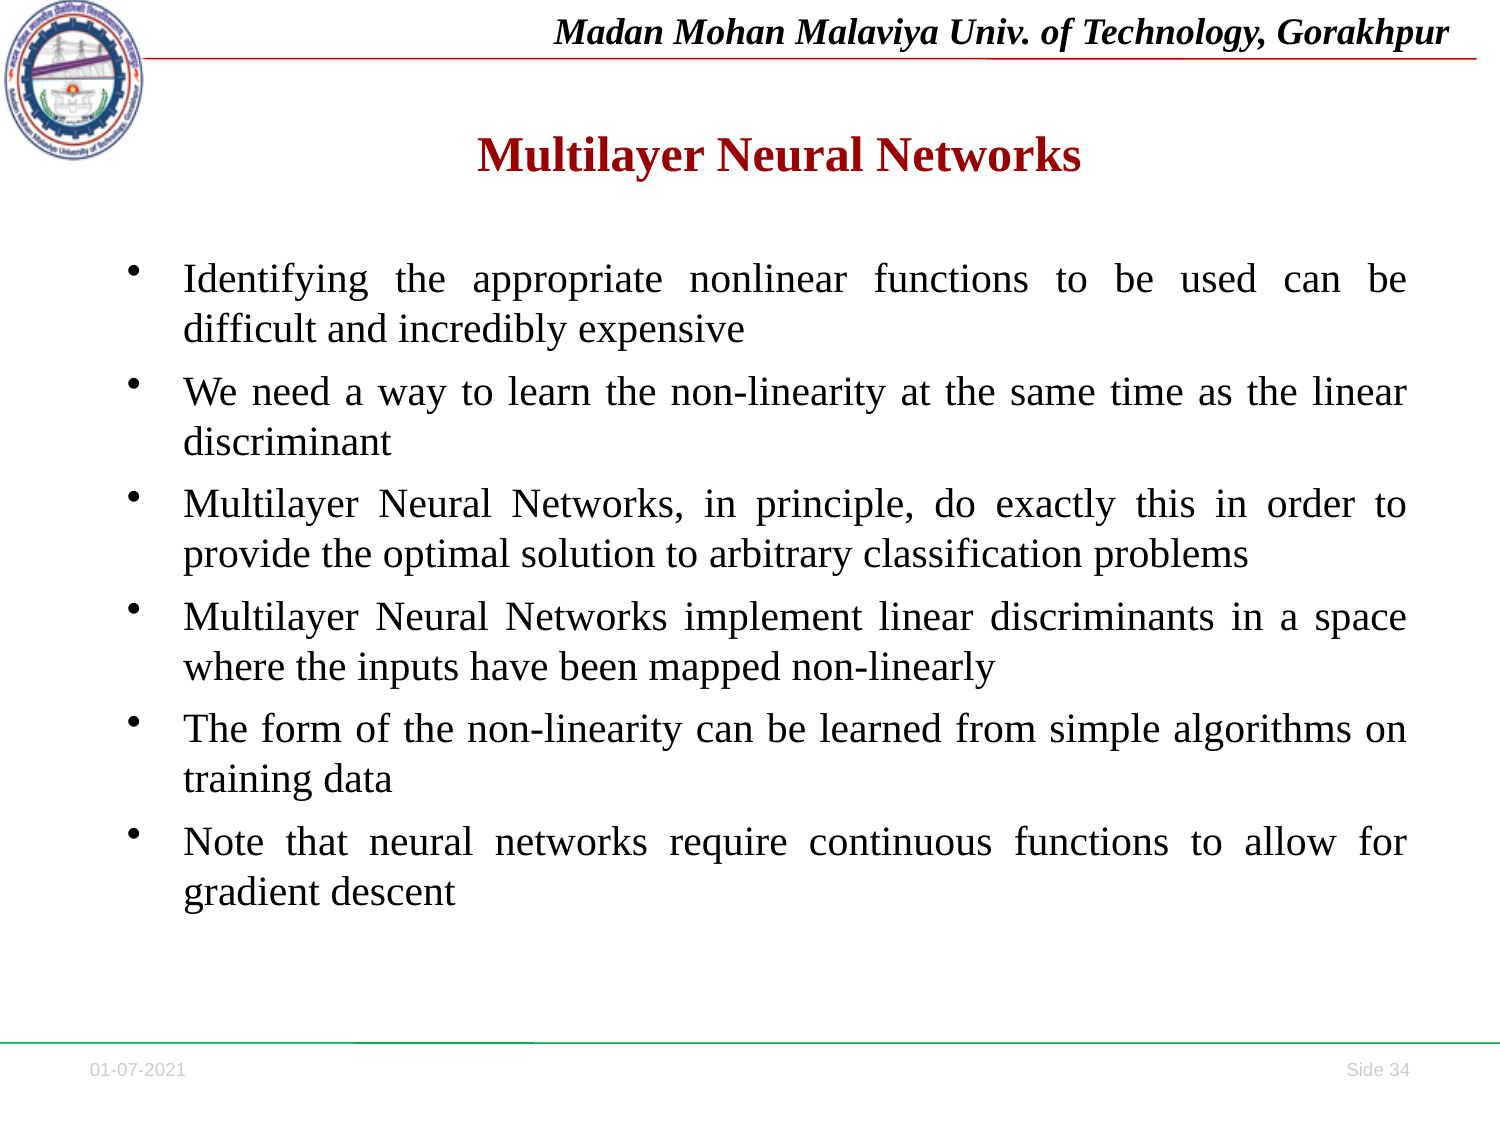

# Multilayer Neural Networks
Identifying the appropriate nonlinear functions to be used can be difficult and incredibly expensive
We need a way to learn the non-linearity at the same time as the linear discriminant
Multilayer Neural Networks, in principle, do exactly this in order to provide the optimal solution to arbitrary classification problems
Multilayer Neural Networks implement linear discriminants in a space where the inputs have been mapped non-linearly
The form of the non-linearity can be learned from simple algorithms on training data
Note that neural networks require continuous functions to allow for gradient descent